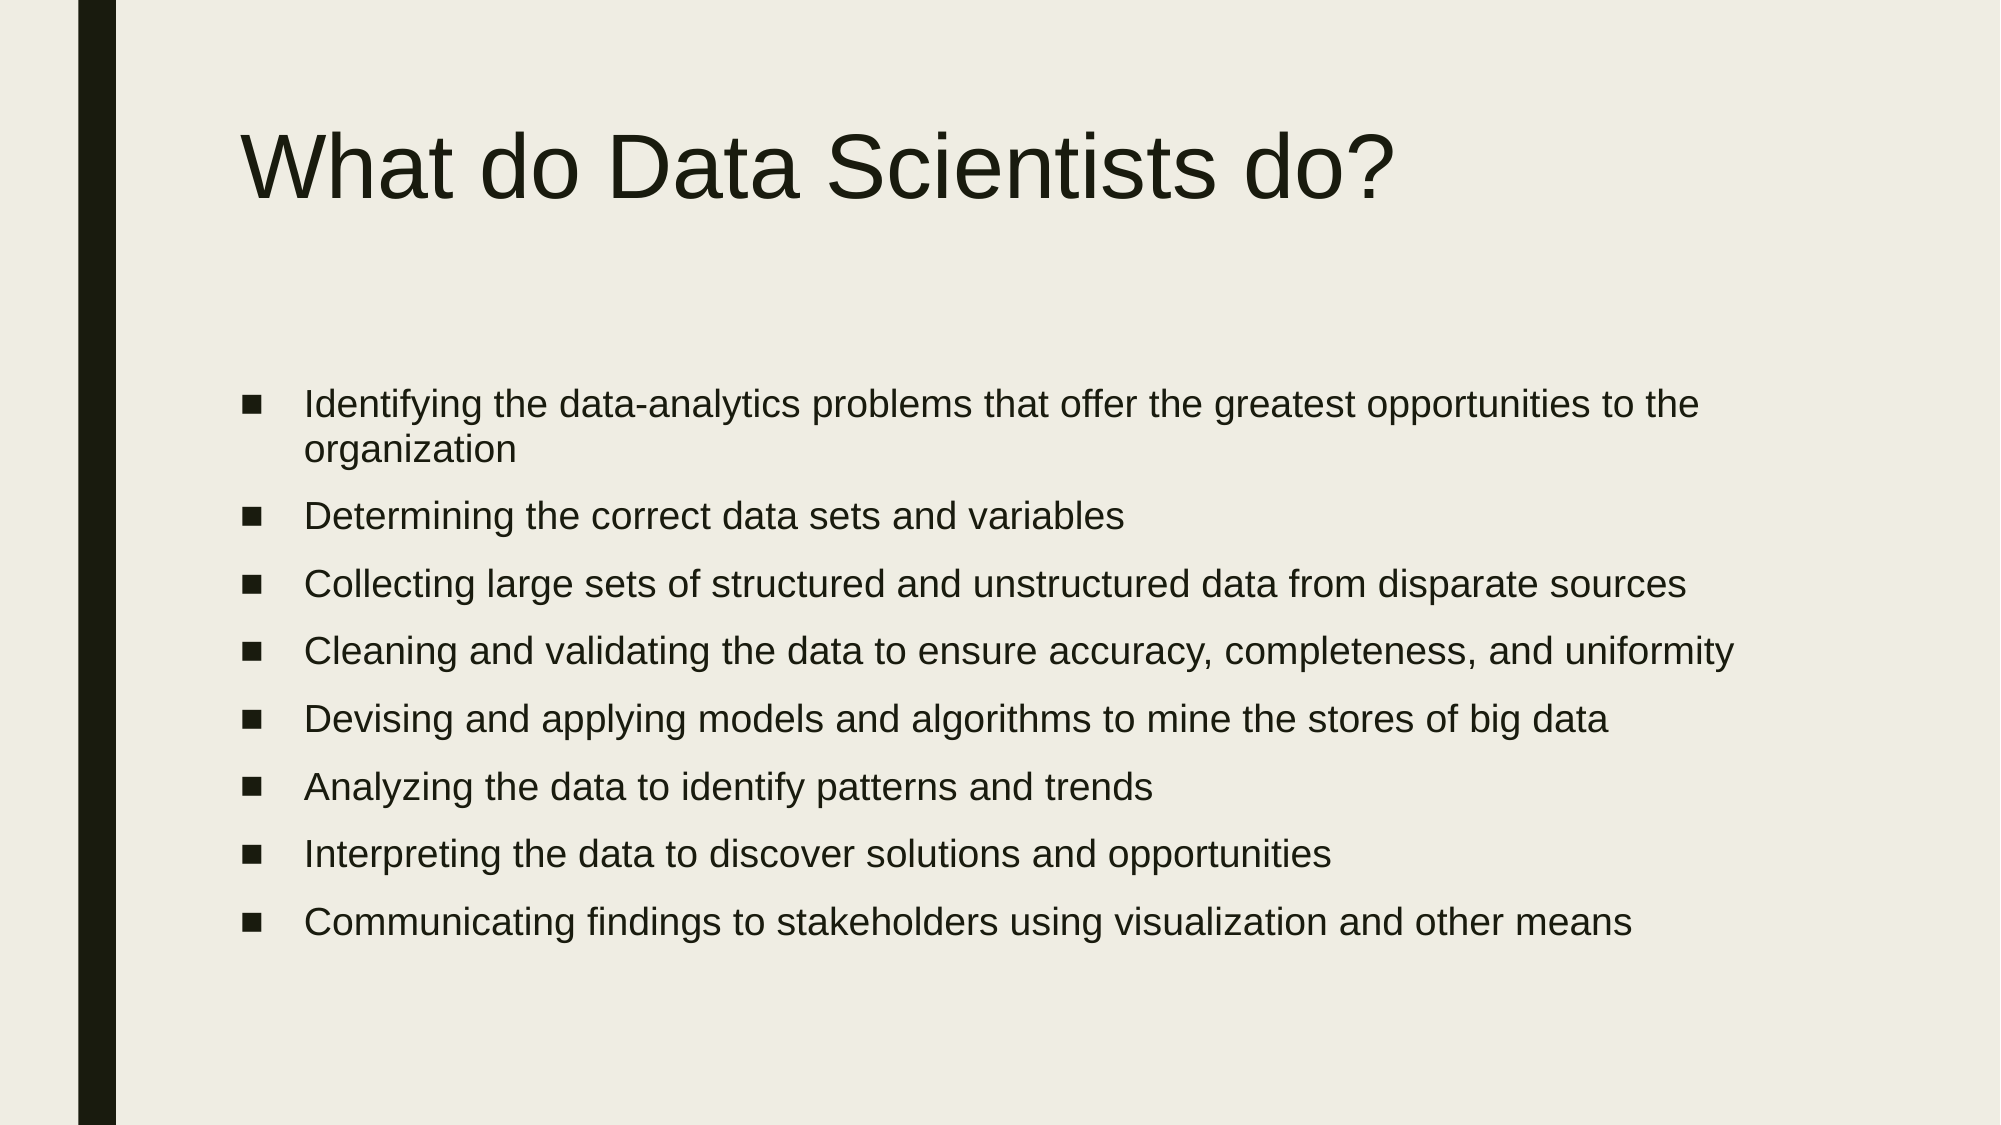

# What do Data Scientists do?
Identifying the data-analytics problems that offer the greatest opportunities to the organization
Determining the correct data sets and variables
Collecting large sets of structured and unstructured data from disparate sources
Cleaning and validating the data to ensure accuracy, completeness, and uniformity
Devising and applying models and algorithms to mine the stores of big data
Analyzing the data to identify patterns and trends
Interpreting the data to discover solutions and opportunities
Communicating findings to stakeholders using visualization and other means